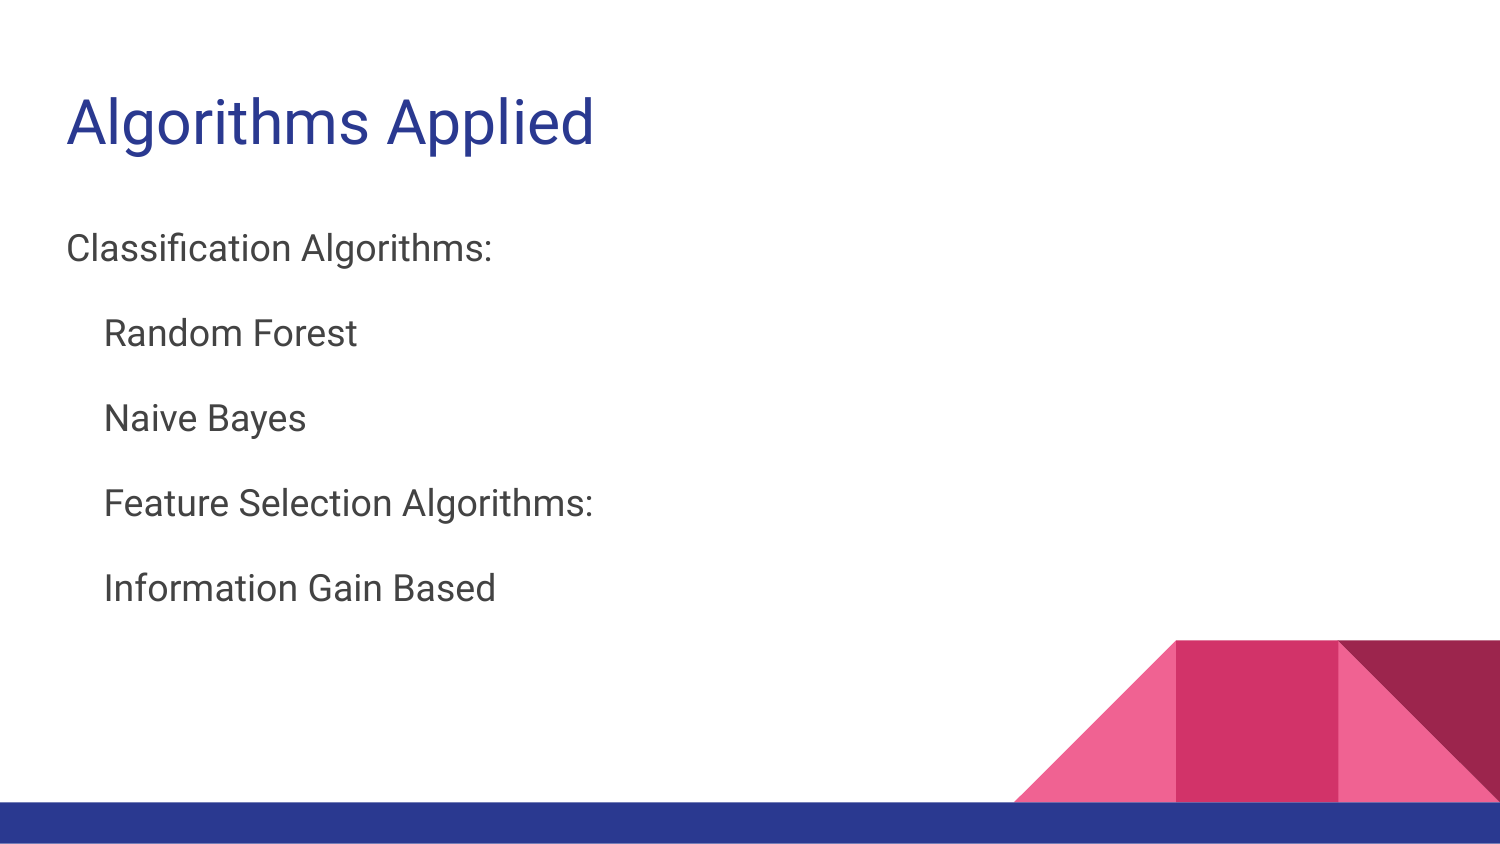

# Algorithms Applied
Classification Algorithms:
Random Forest
Naive Bayes
Feature Selection Algorithms:
Information Gain Based